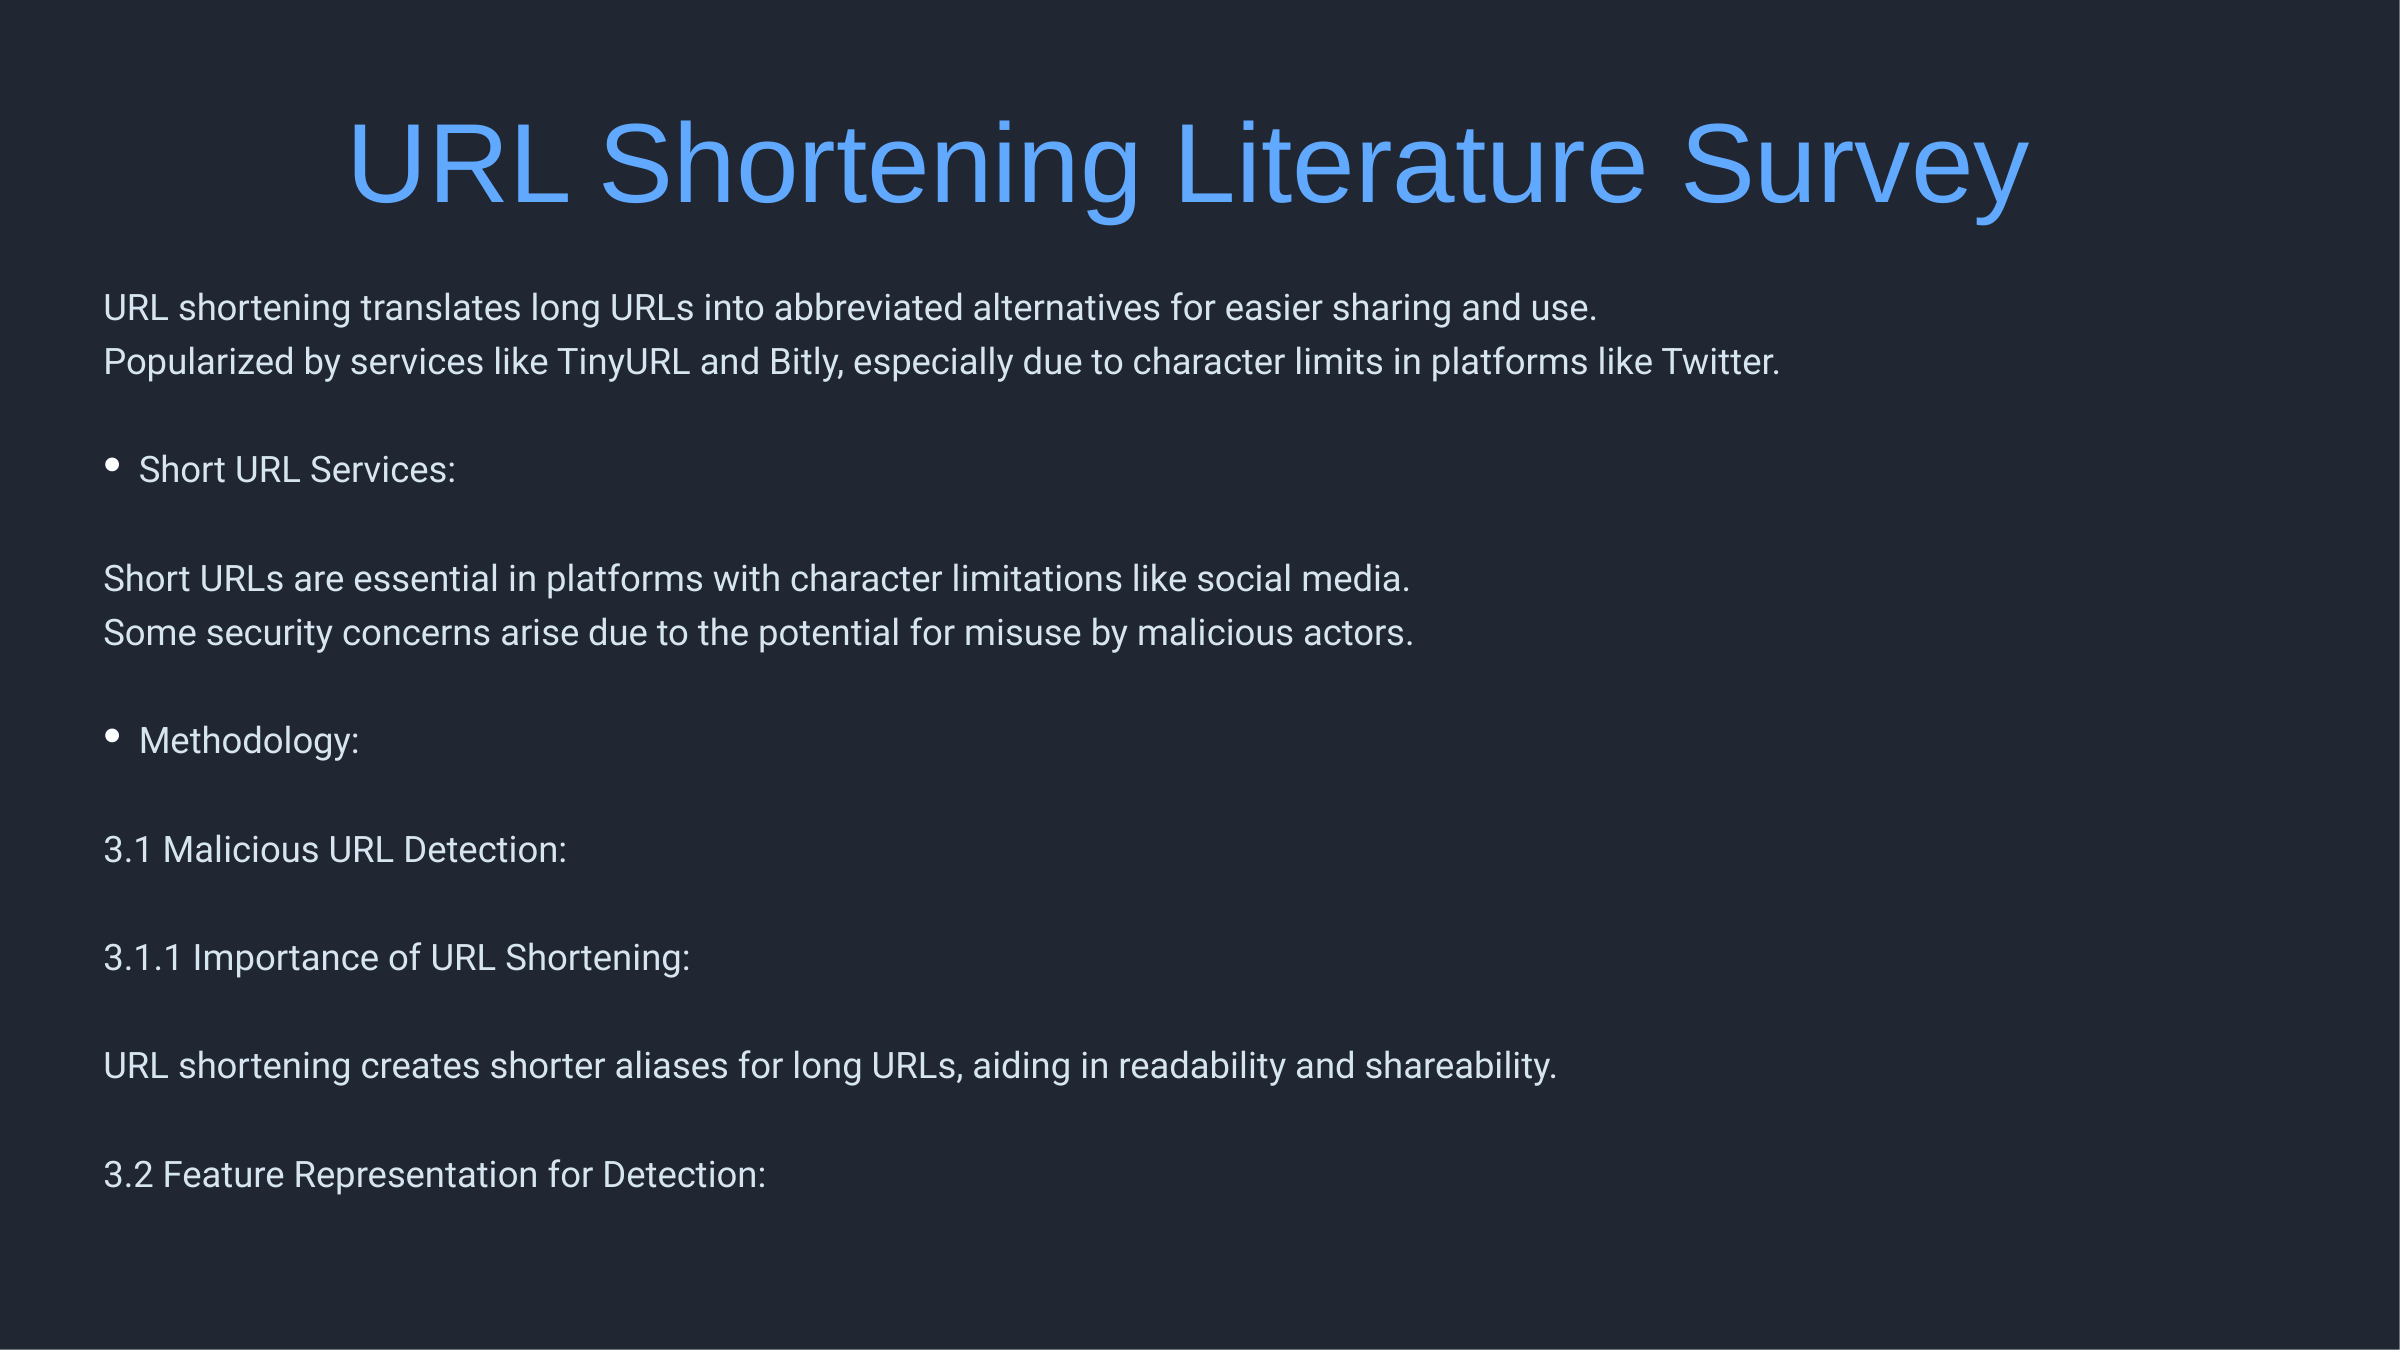

URL Shortening Literature Survey
URL shortening translates long URLs into abbreviated alternatives for easier sharing and use.
Popularized by services like TinyURL and Bitly, especially due to character limits in platforms like Twitter.

Short URL Services:

Short URLs are essential in platforms with character limitations like social media.
Some security concerns arise due to the potential for misuse by malicious actors.

Methodology:

3.1 Malicious URL Detection:

3.1.1 Importance of URL Shortening:

URL shortening creates shorter aliases for long URLs, aiding in readability and shareability.

3.2 Feature Representation for Detection: